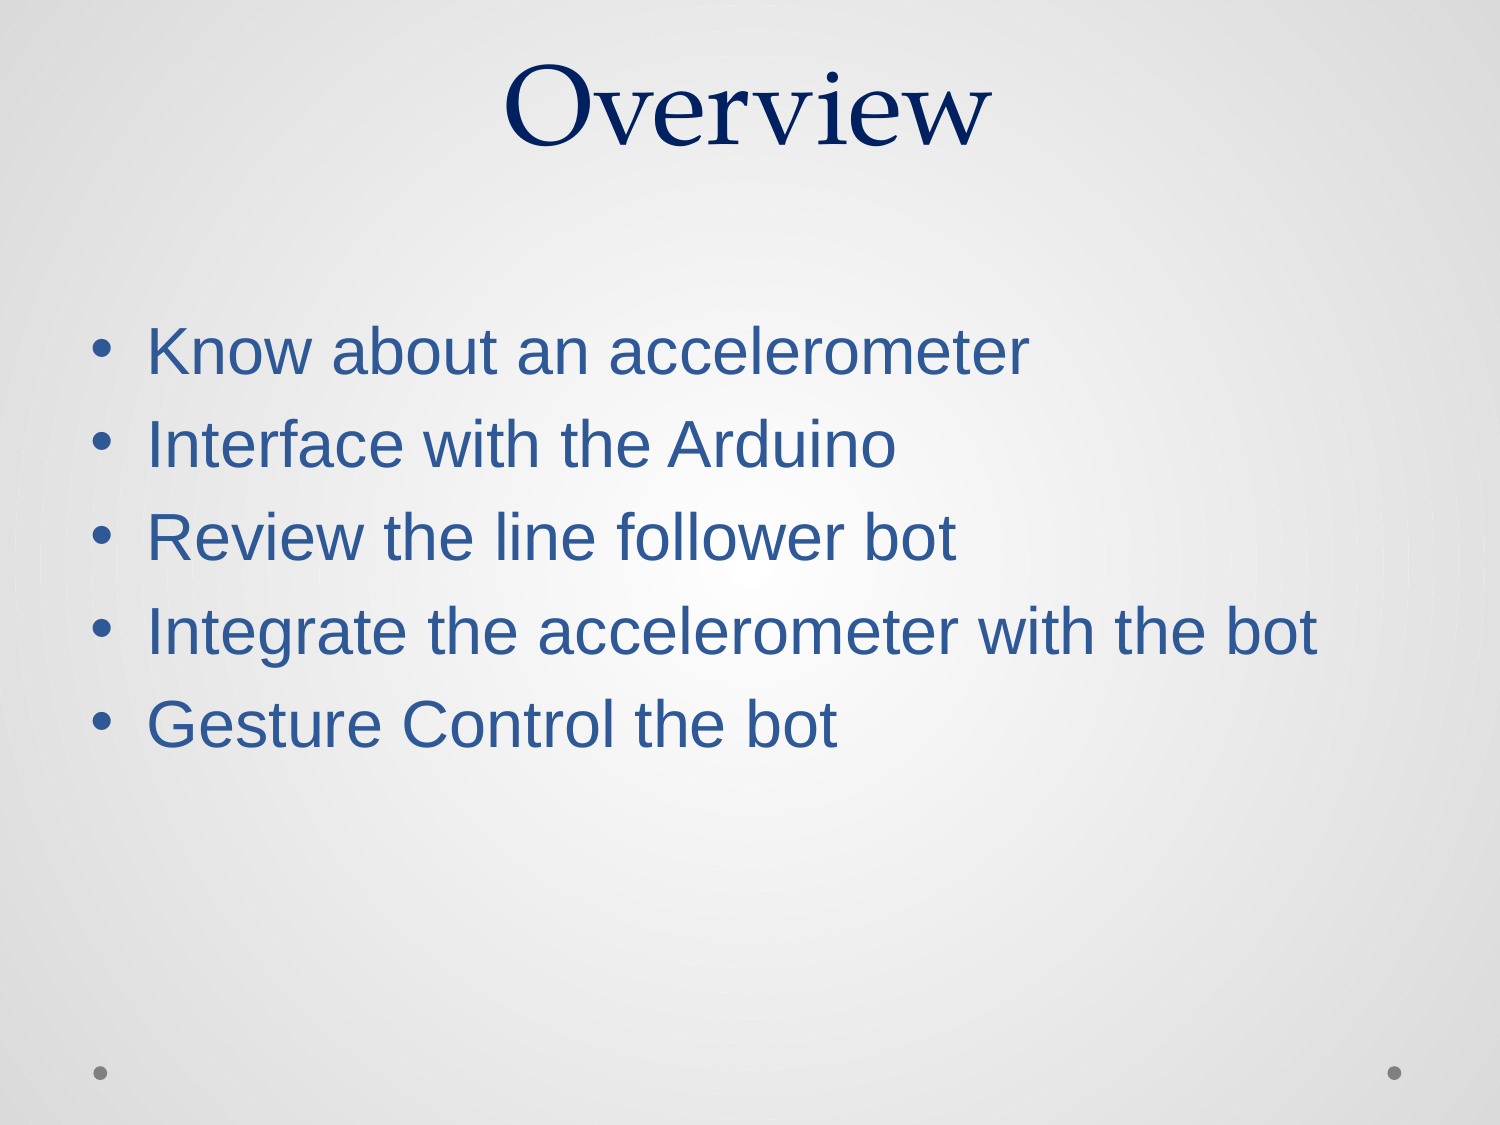

# Overview
Know about an accelerometer
Interface with the Arduino
Review the line follower bot
Integrate the accelerometer with the bot
Gesture Control the bot